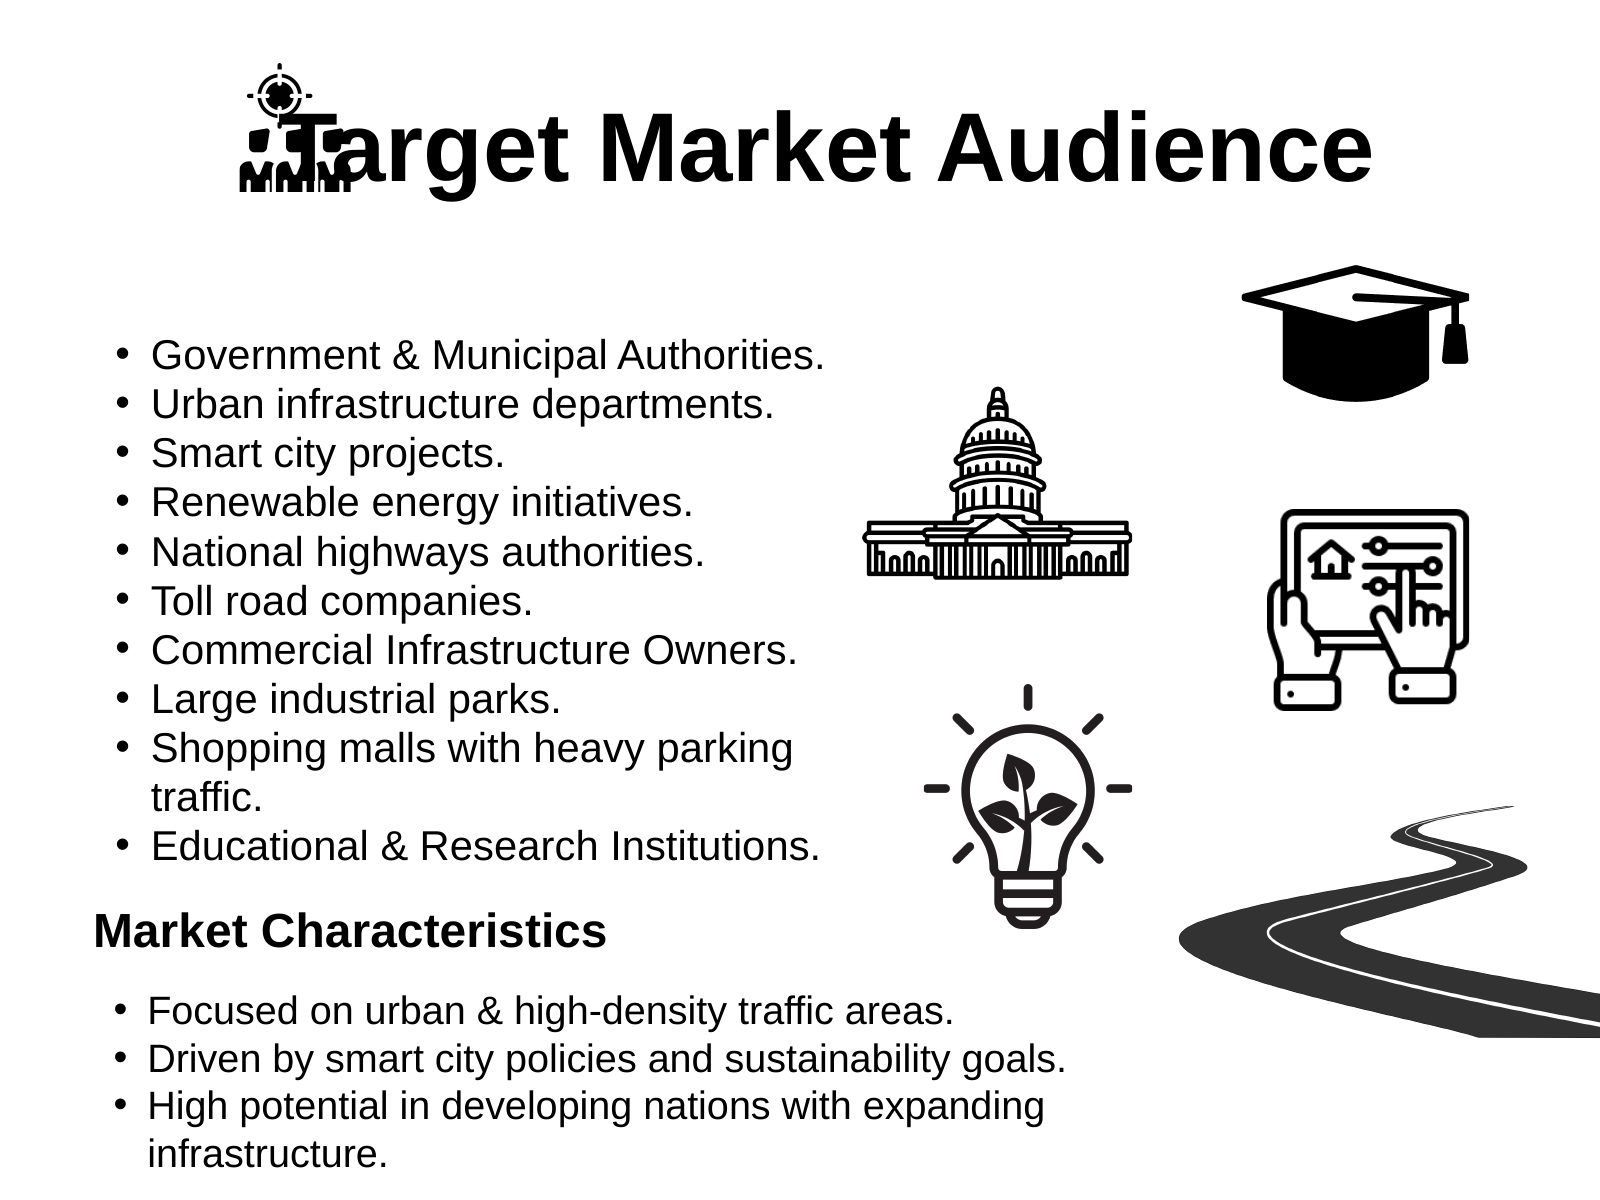

Target Market Audience

Government & Municipal Authorities.
Urban infrastructure departments.
Smart city projects.
Renewable energy initiatives.
National highways authorities.
Toll road companies.
Commercial Infrastructure Owners.
Large industrial parks.
Shopping malls with heavy parking traffic.
Educational & Research Institutions.

 Market Characteristics

Focused on urban & high-density traffic areas.
Driven by smart city policies and sustainability goals.
High potential in developing nations with expanding infrastructure.